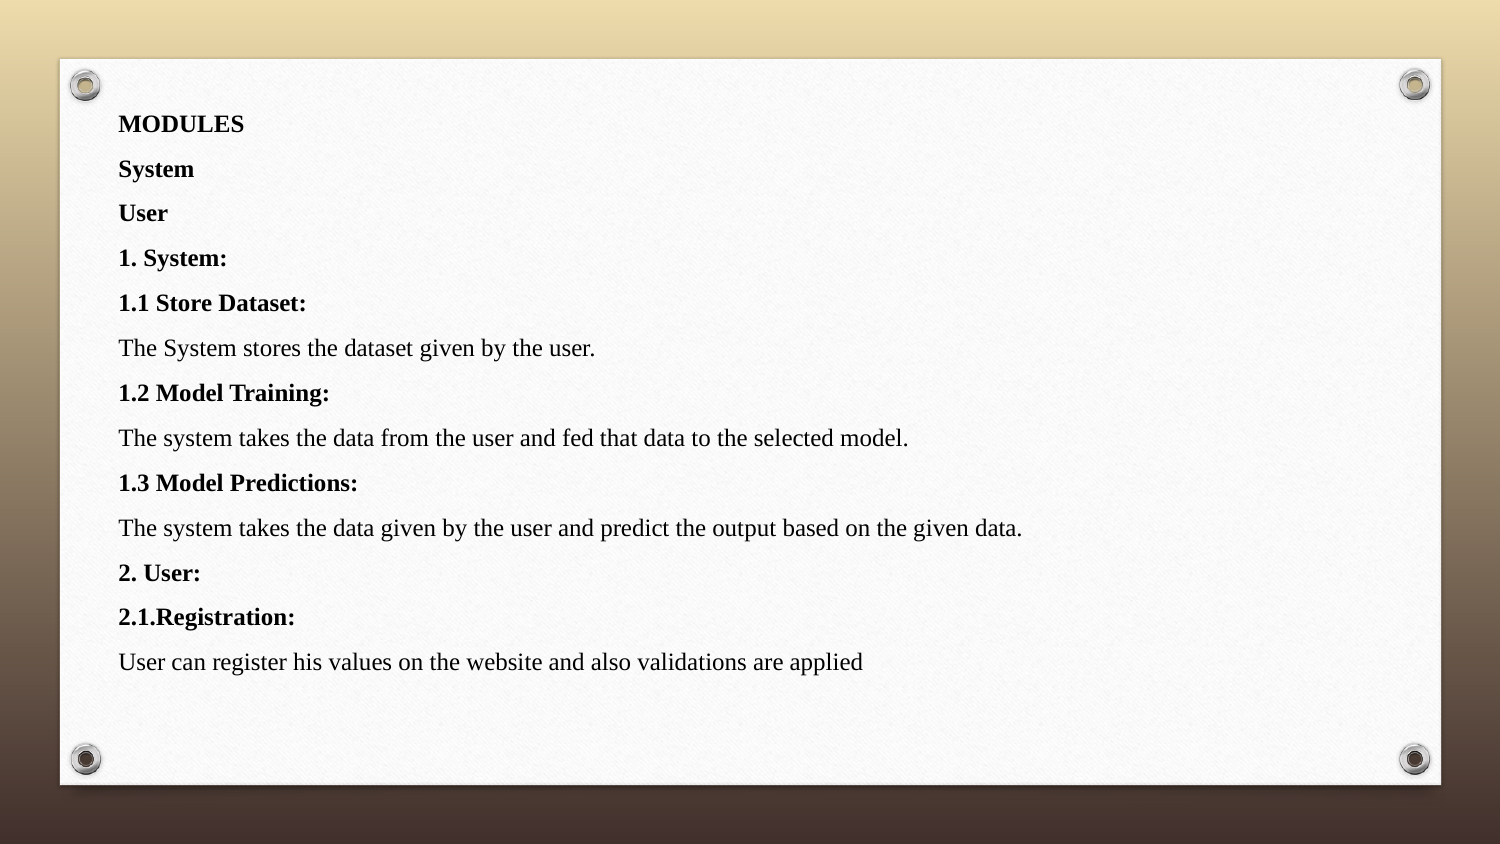

MODULES
System
User
1. System:
1.1 Store Dataset:
The System stores the dataset given by the user.
1.2 Model Training:
The system takes the data from the user and fed that data to the selected model.
1.3 Model Predictions:
The system takes the data given by the user and predict the output based on the given data.
2. User:
2.1.Registration:
User can register his values on the website and also validations are applied